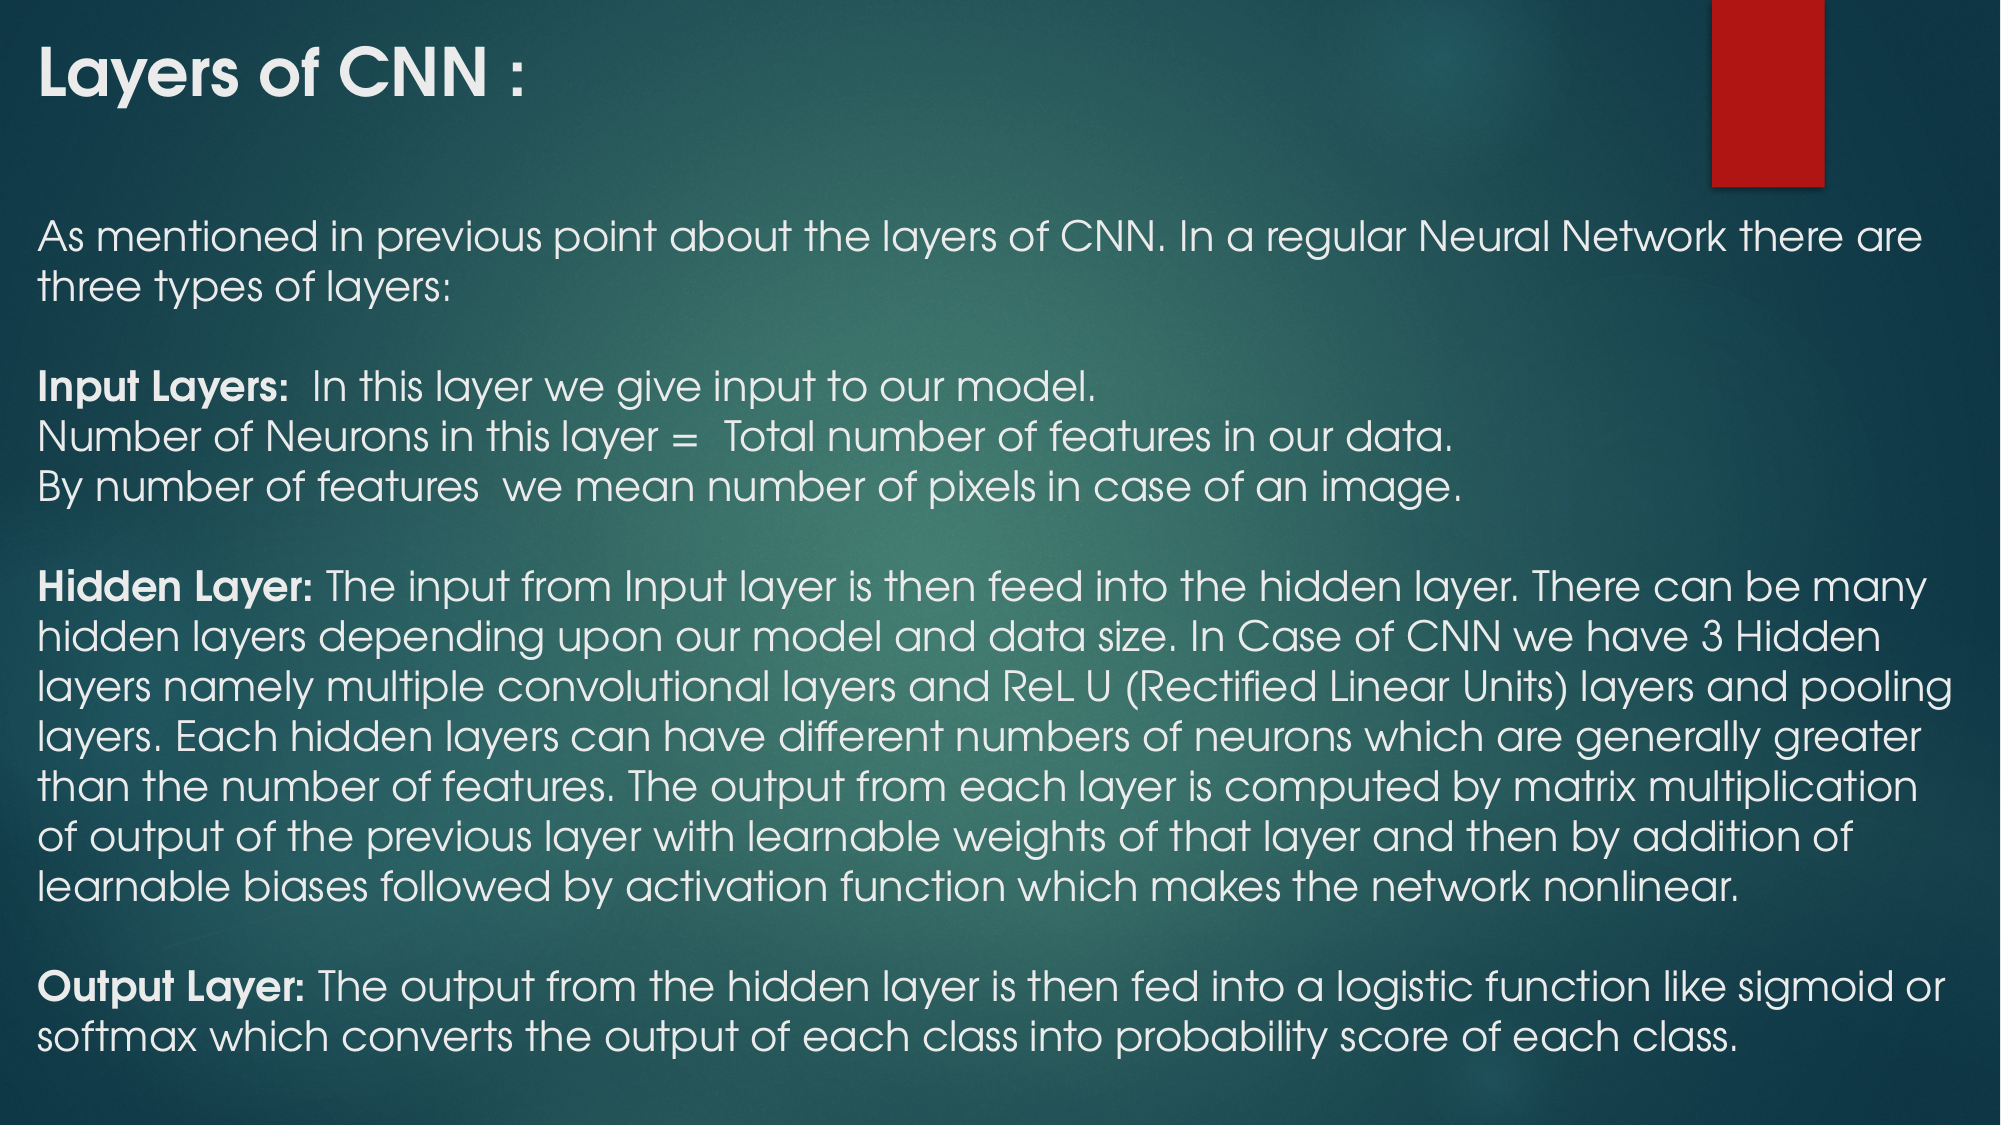

# Layers of CNN : As mentioned in previous point about the layers of CNN. In a regular Neural Network there are three types of layers: Input Layers:  In this layer we give input to our model. Number of Neurons in this layer =  Total number of features in our data. By number of features  we mean number of pixels in case of an image. Hidden Layer: The input from Input layer is then feed into the hidden layer. There can be many hidden layers depending upon our model and data size. In Case of CNN we have 3 Hidden layers namely multiple convolutional layers and ReL U (Rectified Linear Units) layers and pooling layers. Each hidden layers can have different numbers of neurons which are generally greater than the number of features. The output from each layer is computed by matrix multiplication of output of the previous layer with learnable weights of that layer and then by addition of learnable biases followed by activation function which makes the network nonlinear. Output Layer: The output from the hidden layer is then fed into a logistic function like sigmoid or softmax which converts the output of each class into probability score of each class.